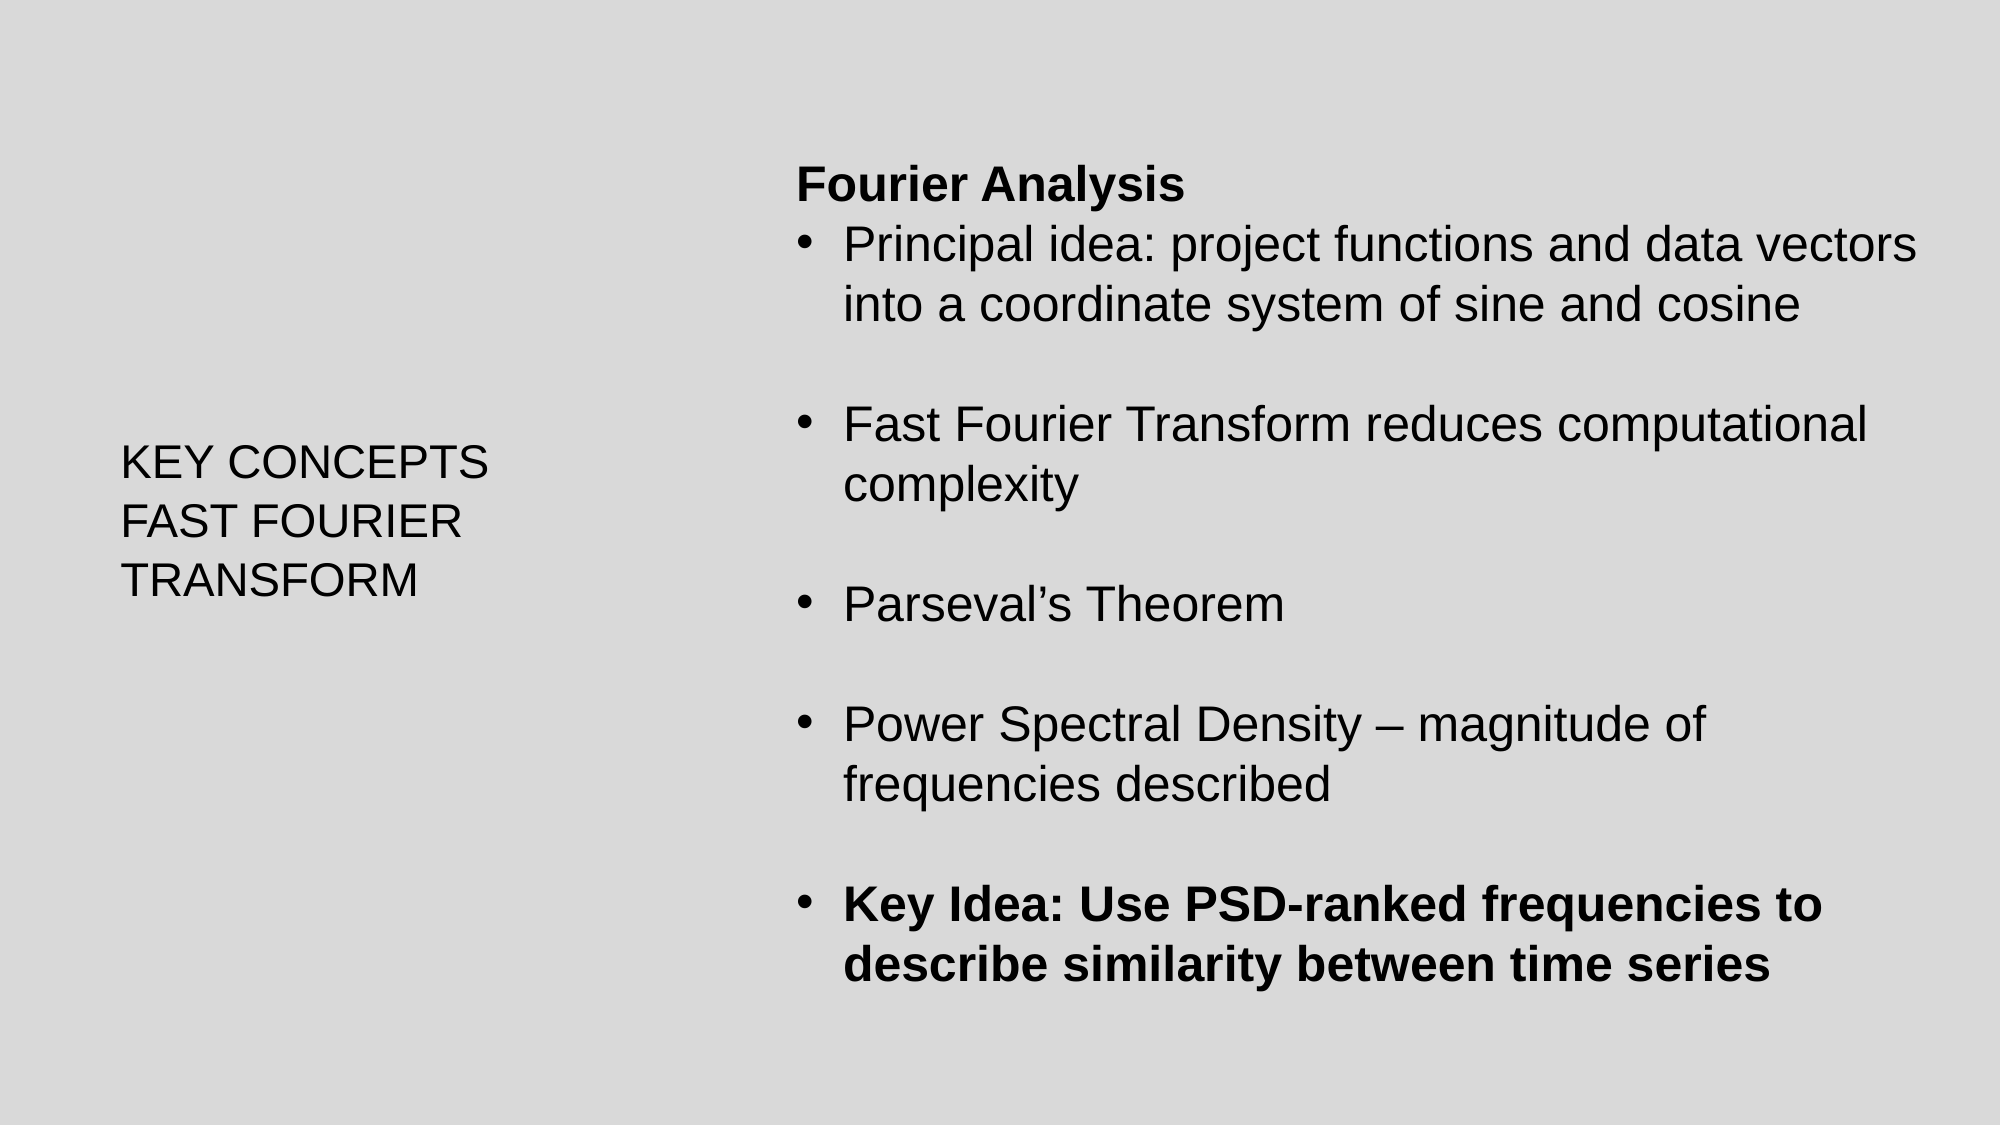

Fourier Analysis
Principal idea: project functions and data vectors into a coordinate system of sine and cosine

Fast Fourier Transform reduces computational complexity

Parseval’s Theorem

Power Spectral Density – magnitude of frequencies described

Key Idea: Use PSD-ranked frequencies to describe similarity between time series

# Key Concepts Fast FOUrier Transform